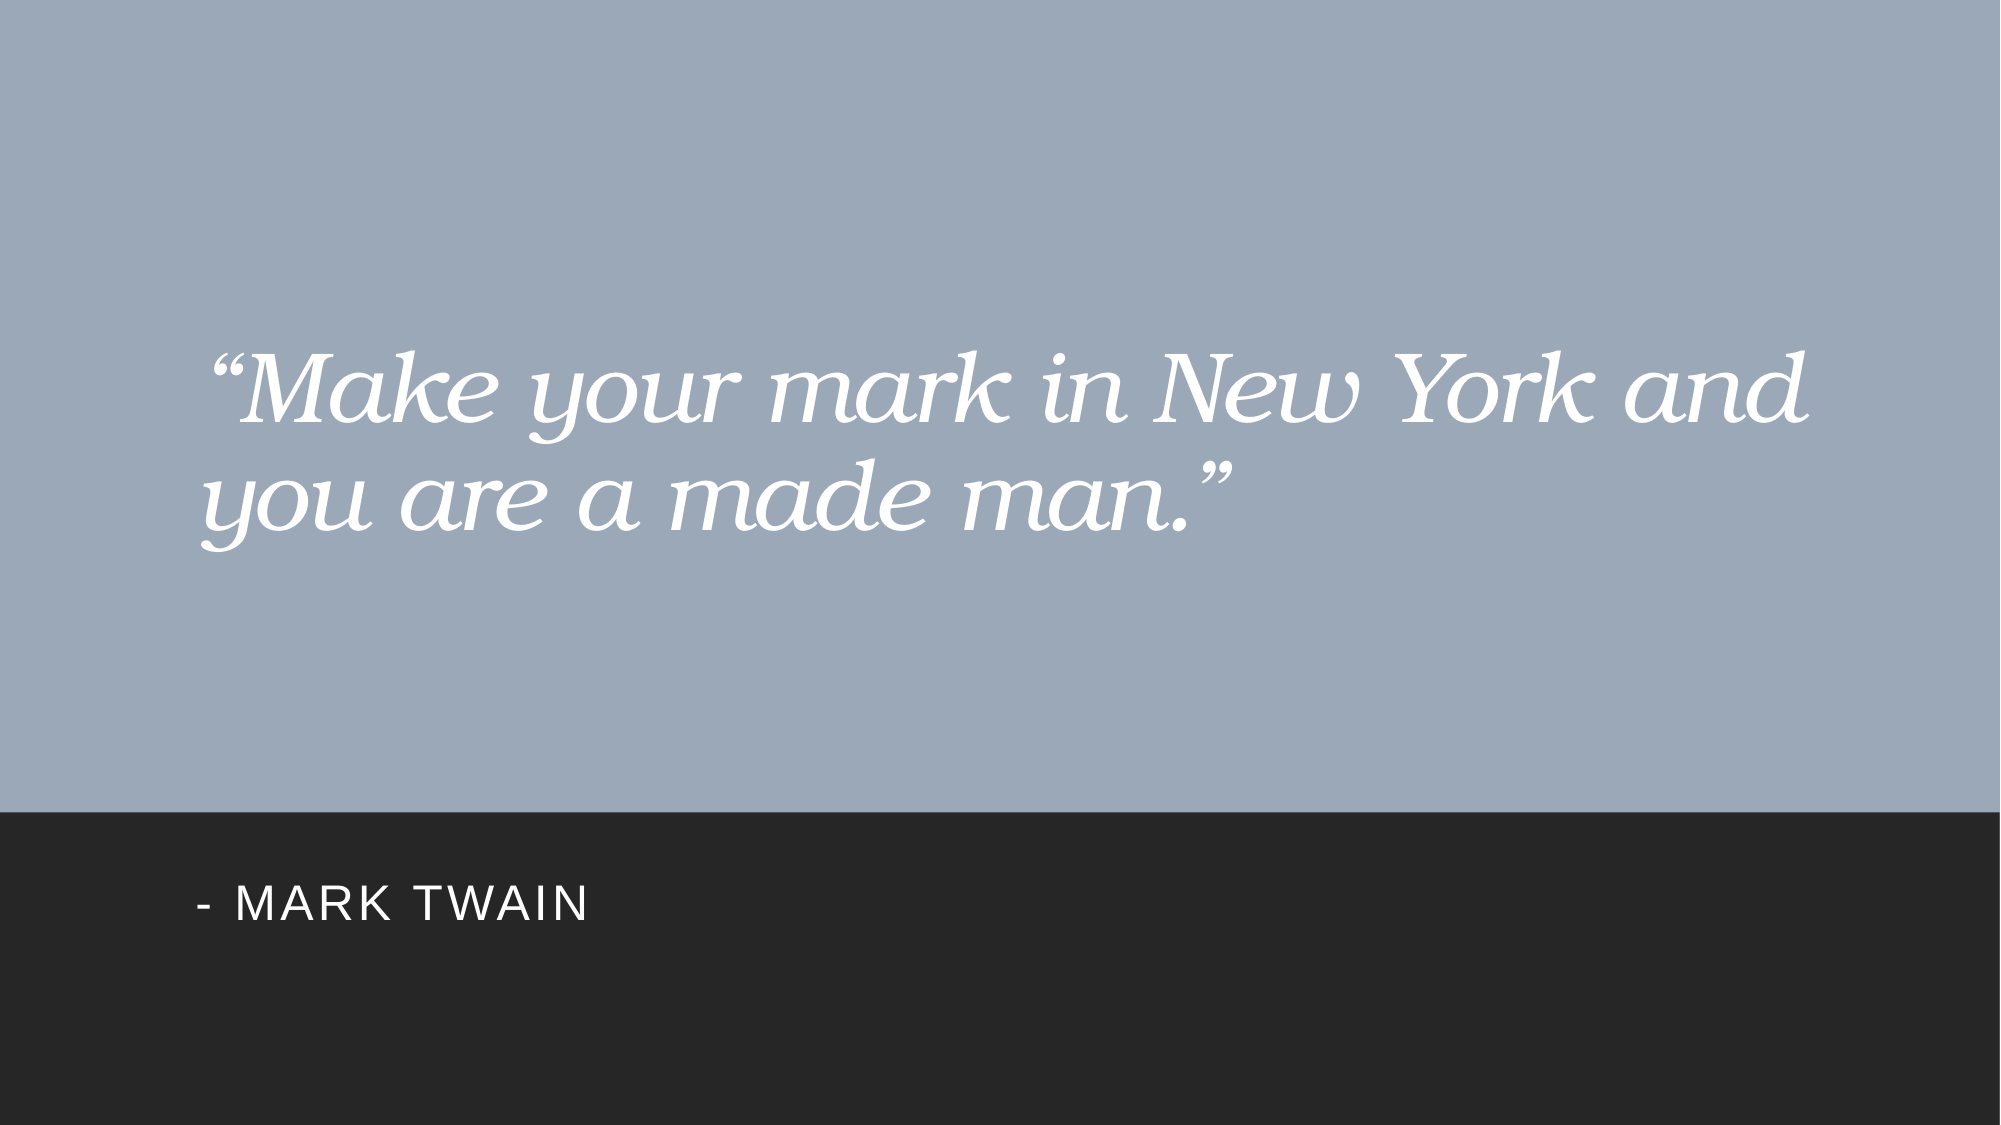

# “Make your mark in New York and you are a made man.”

- Mark Twain